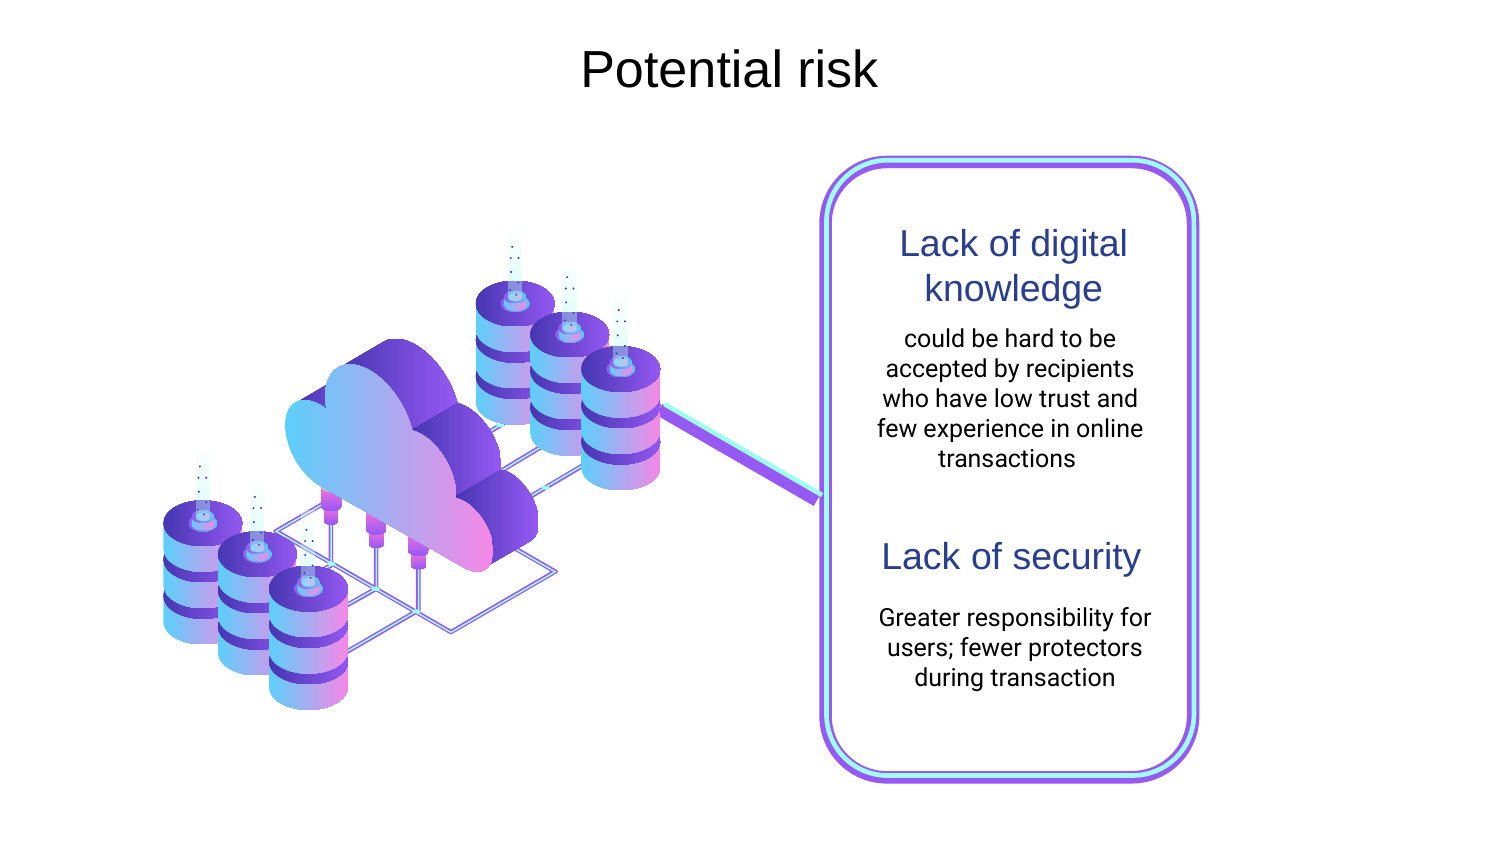

# Potential risk

Lack of digital knowledge
could be hard to be accepted by recipients who have low trust and few experience in online transactions
Lack of security
Greater responsibility for users; fewer protectors during transaction